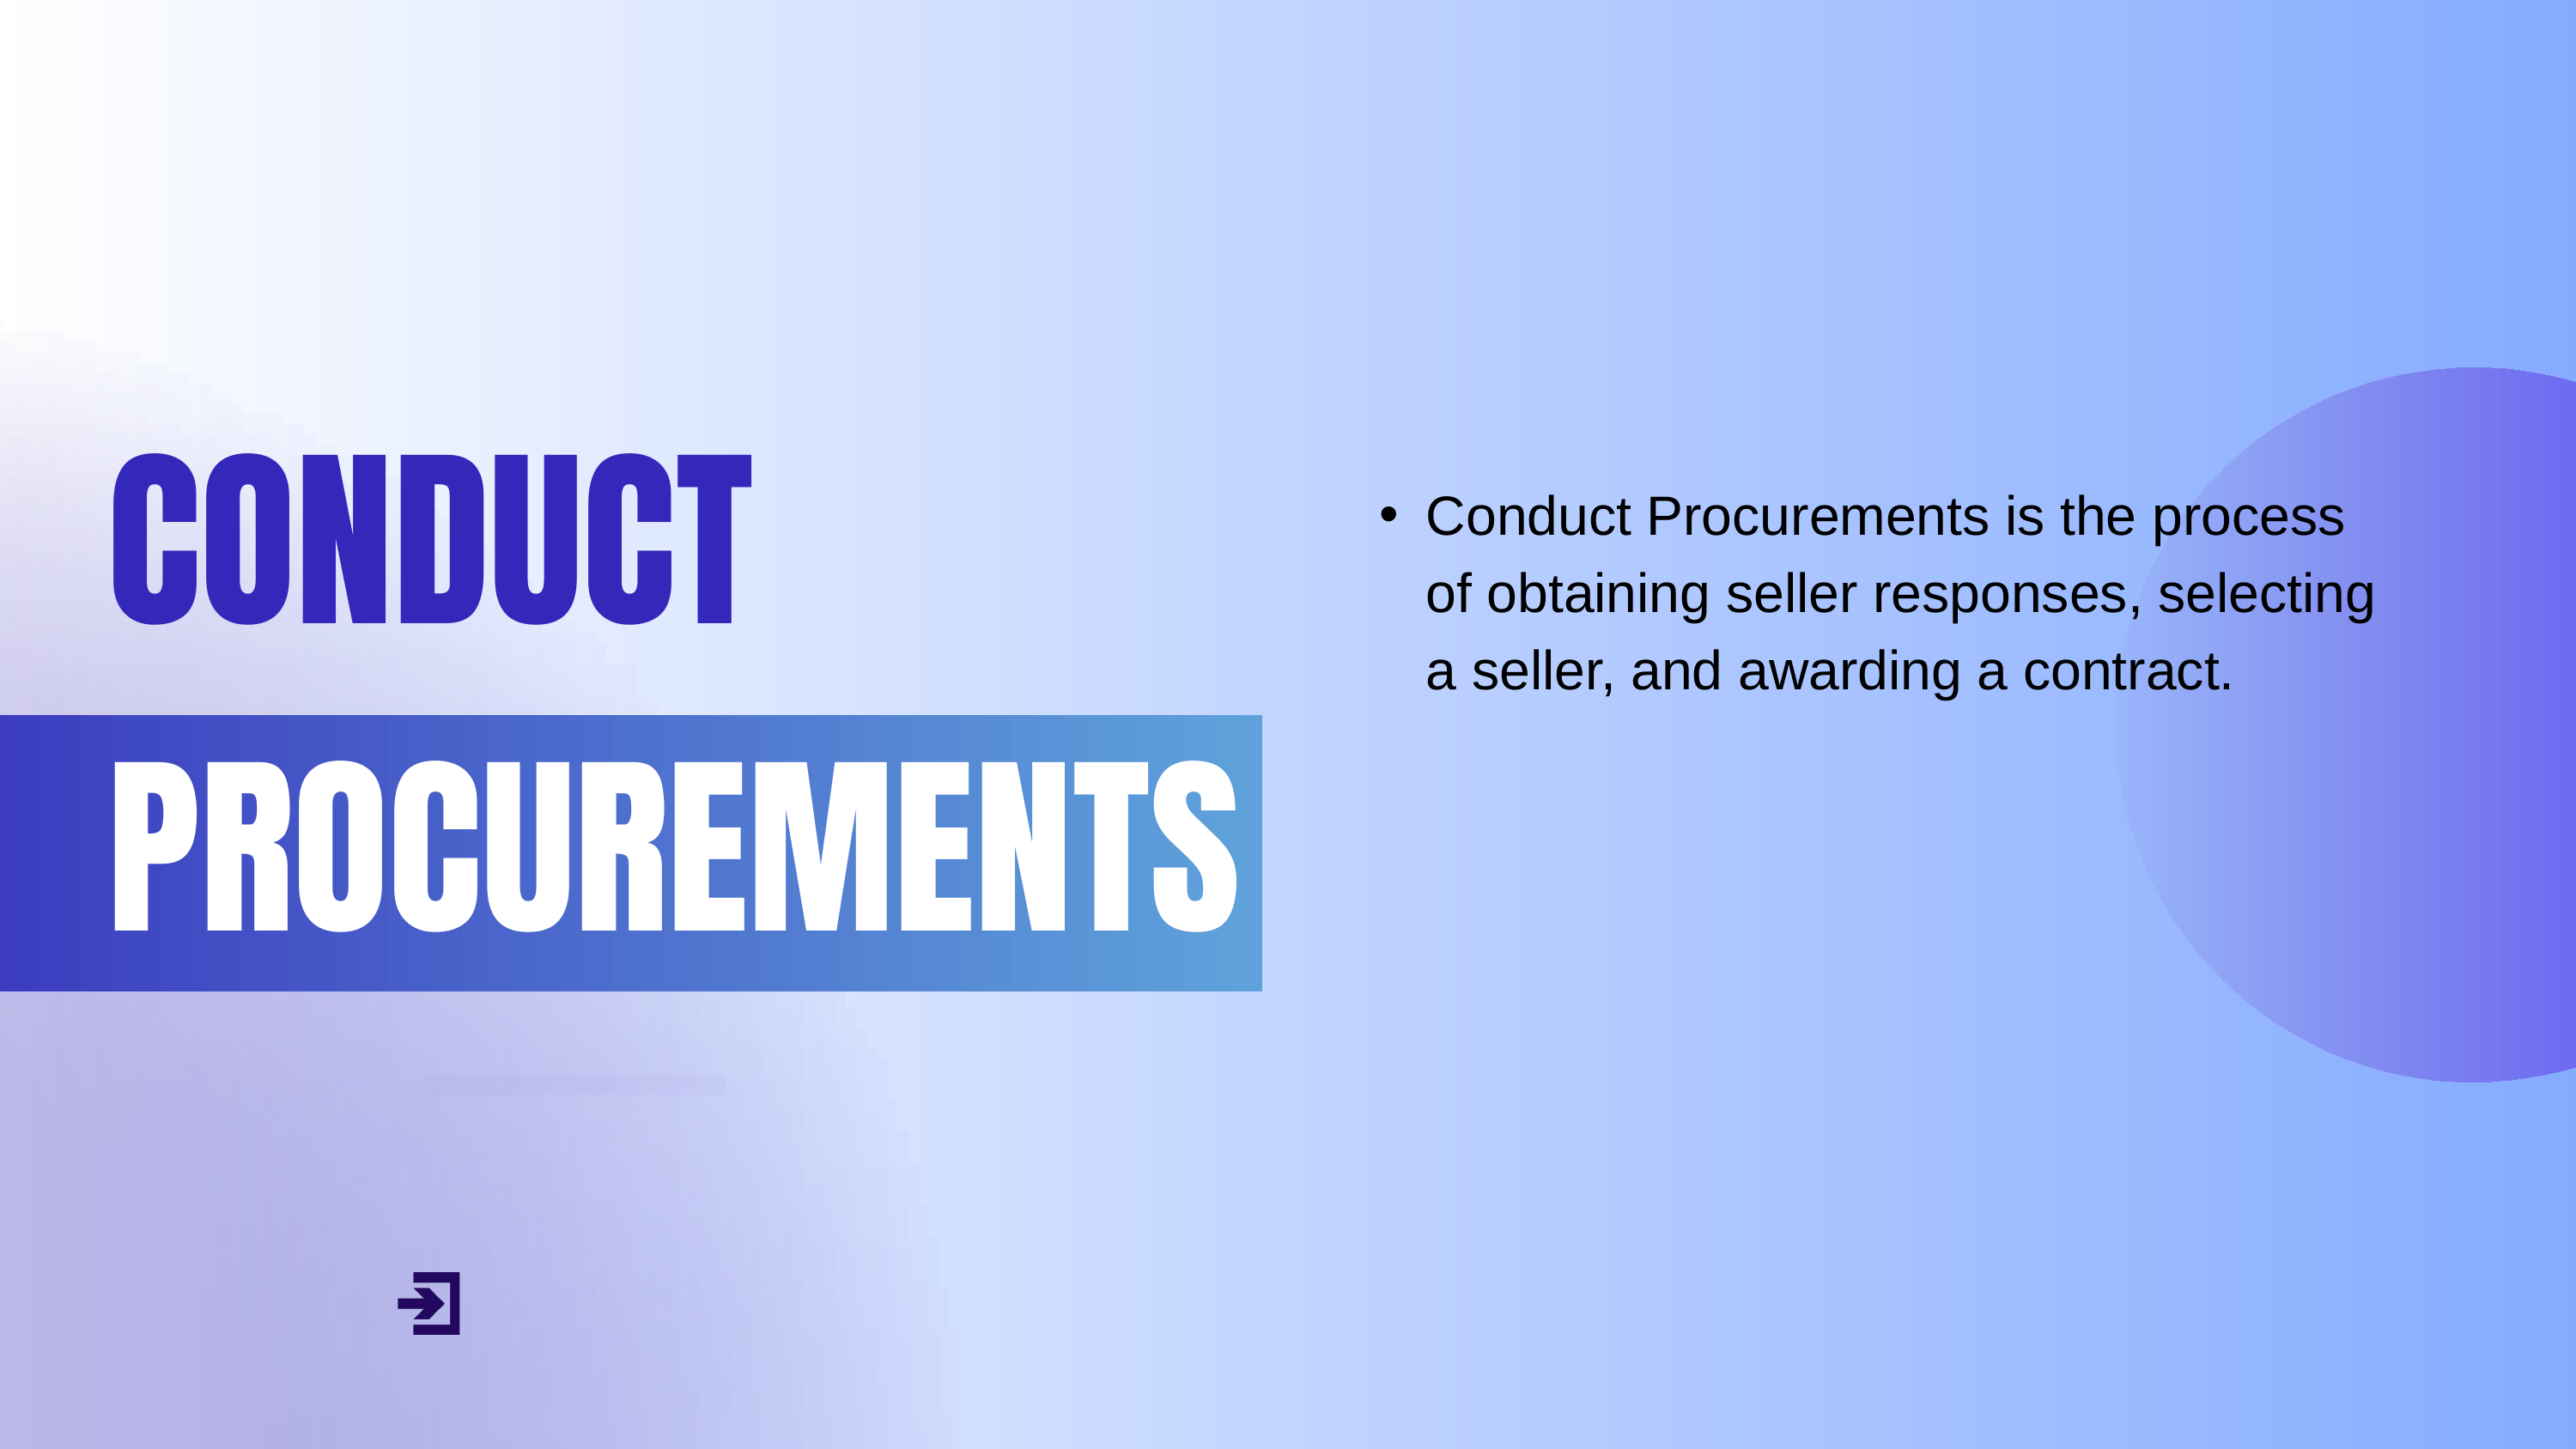

CONDUCT
Conduct Procurements is the process of obtaining seller responses, selecting a seller, and awarding a contract.

PROCUREMENTS